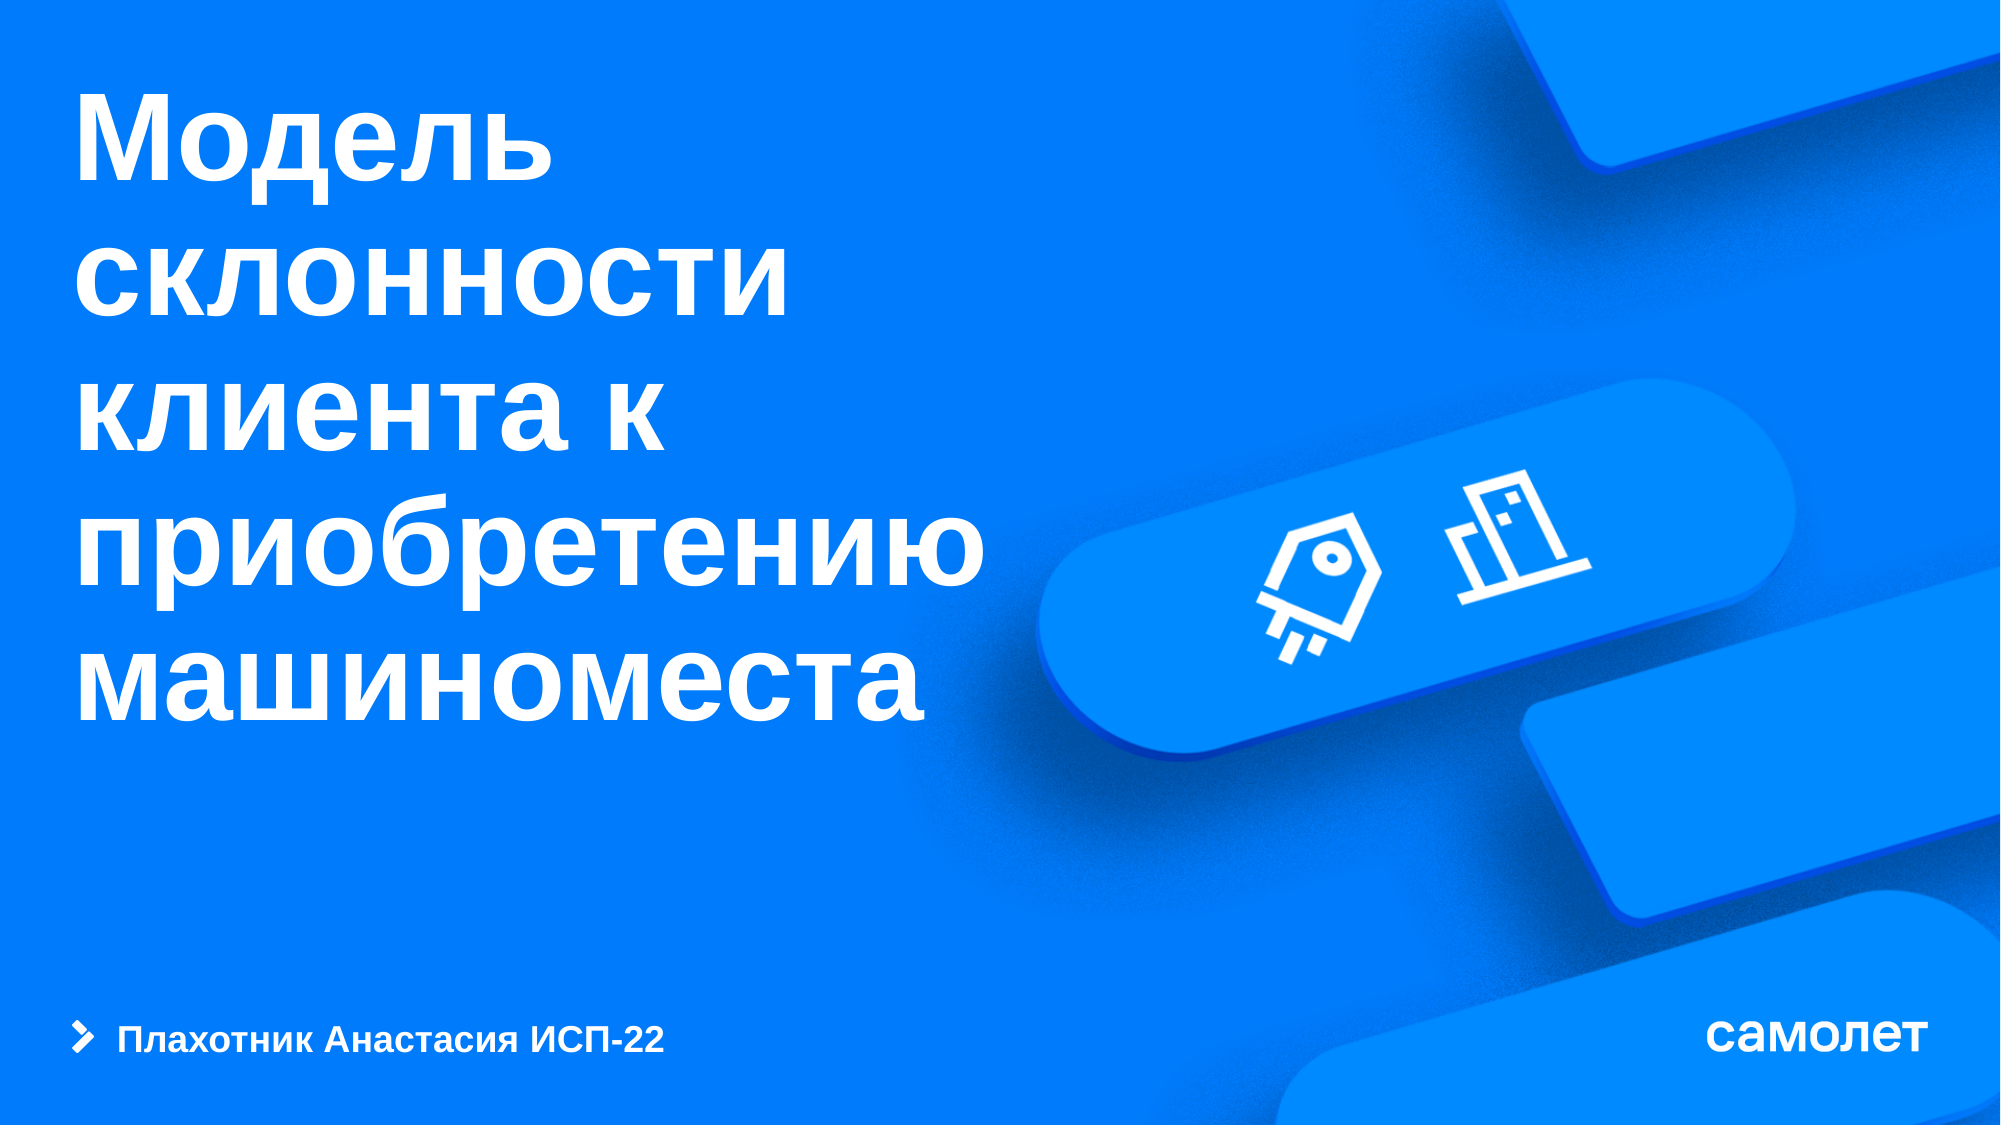

# Модель склонности клиента к приобретению машиноместа
Плахотник Анастасия ИСП-22